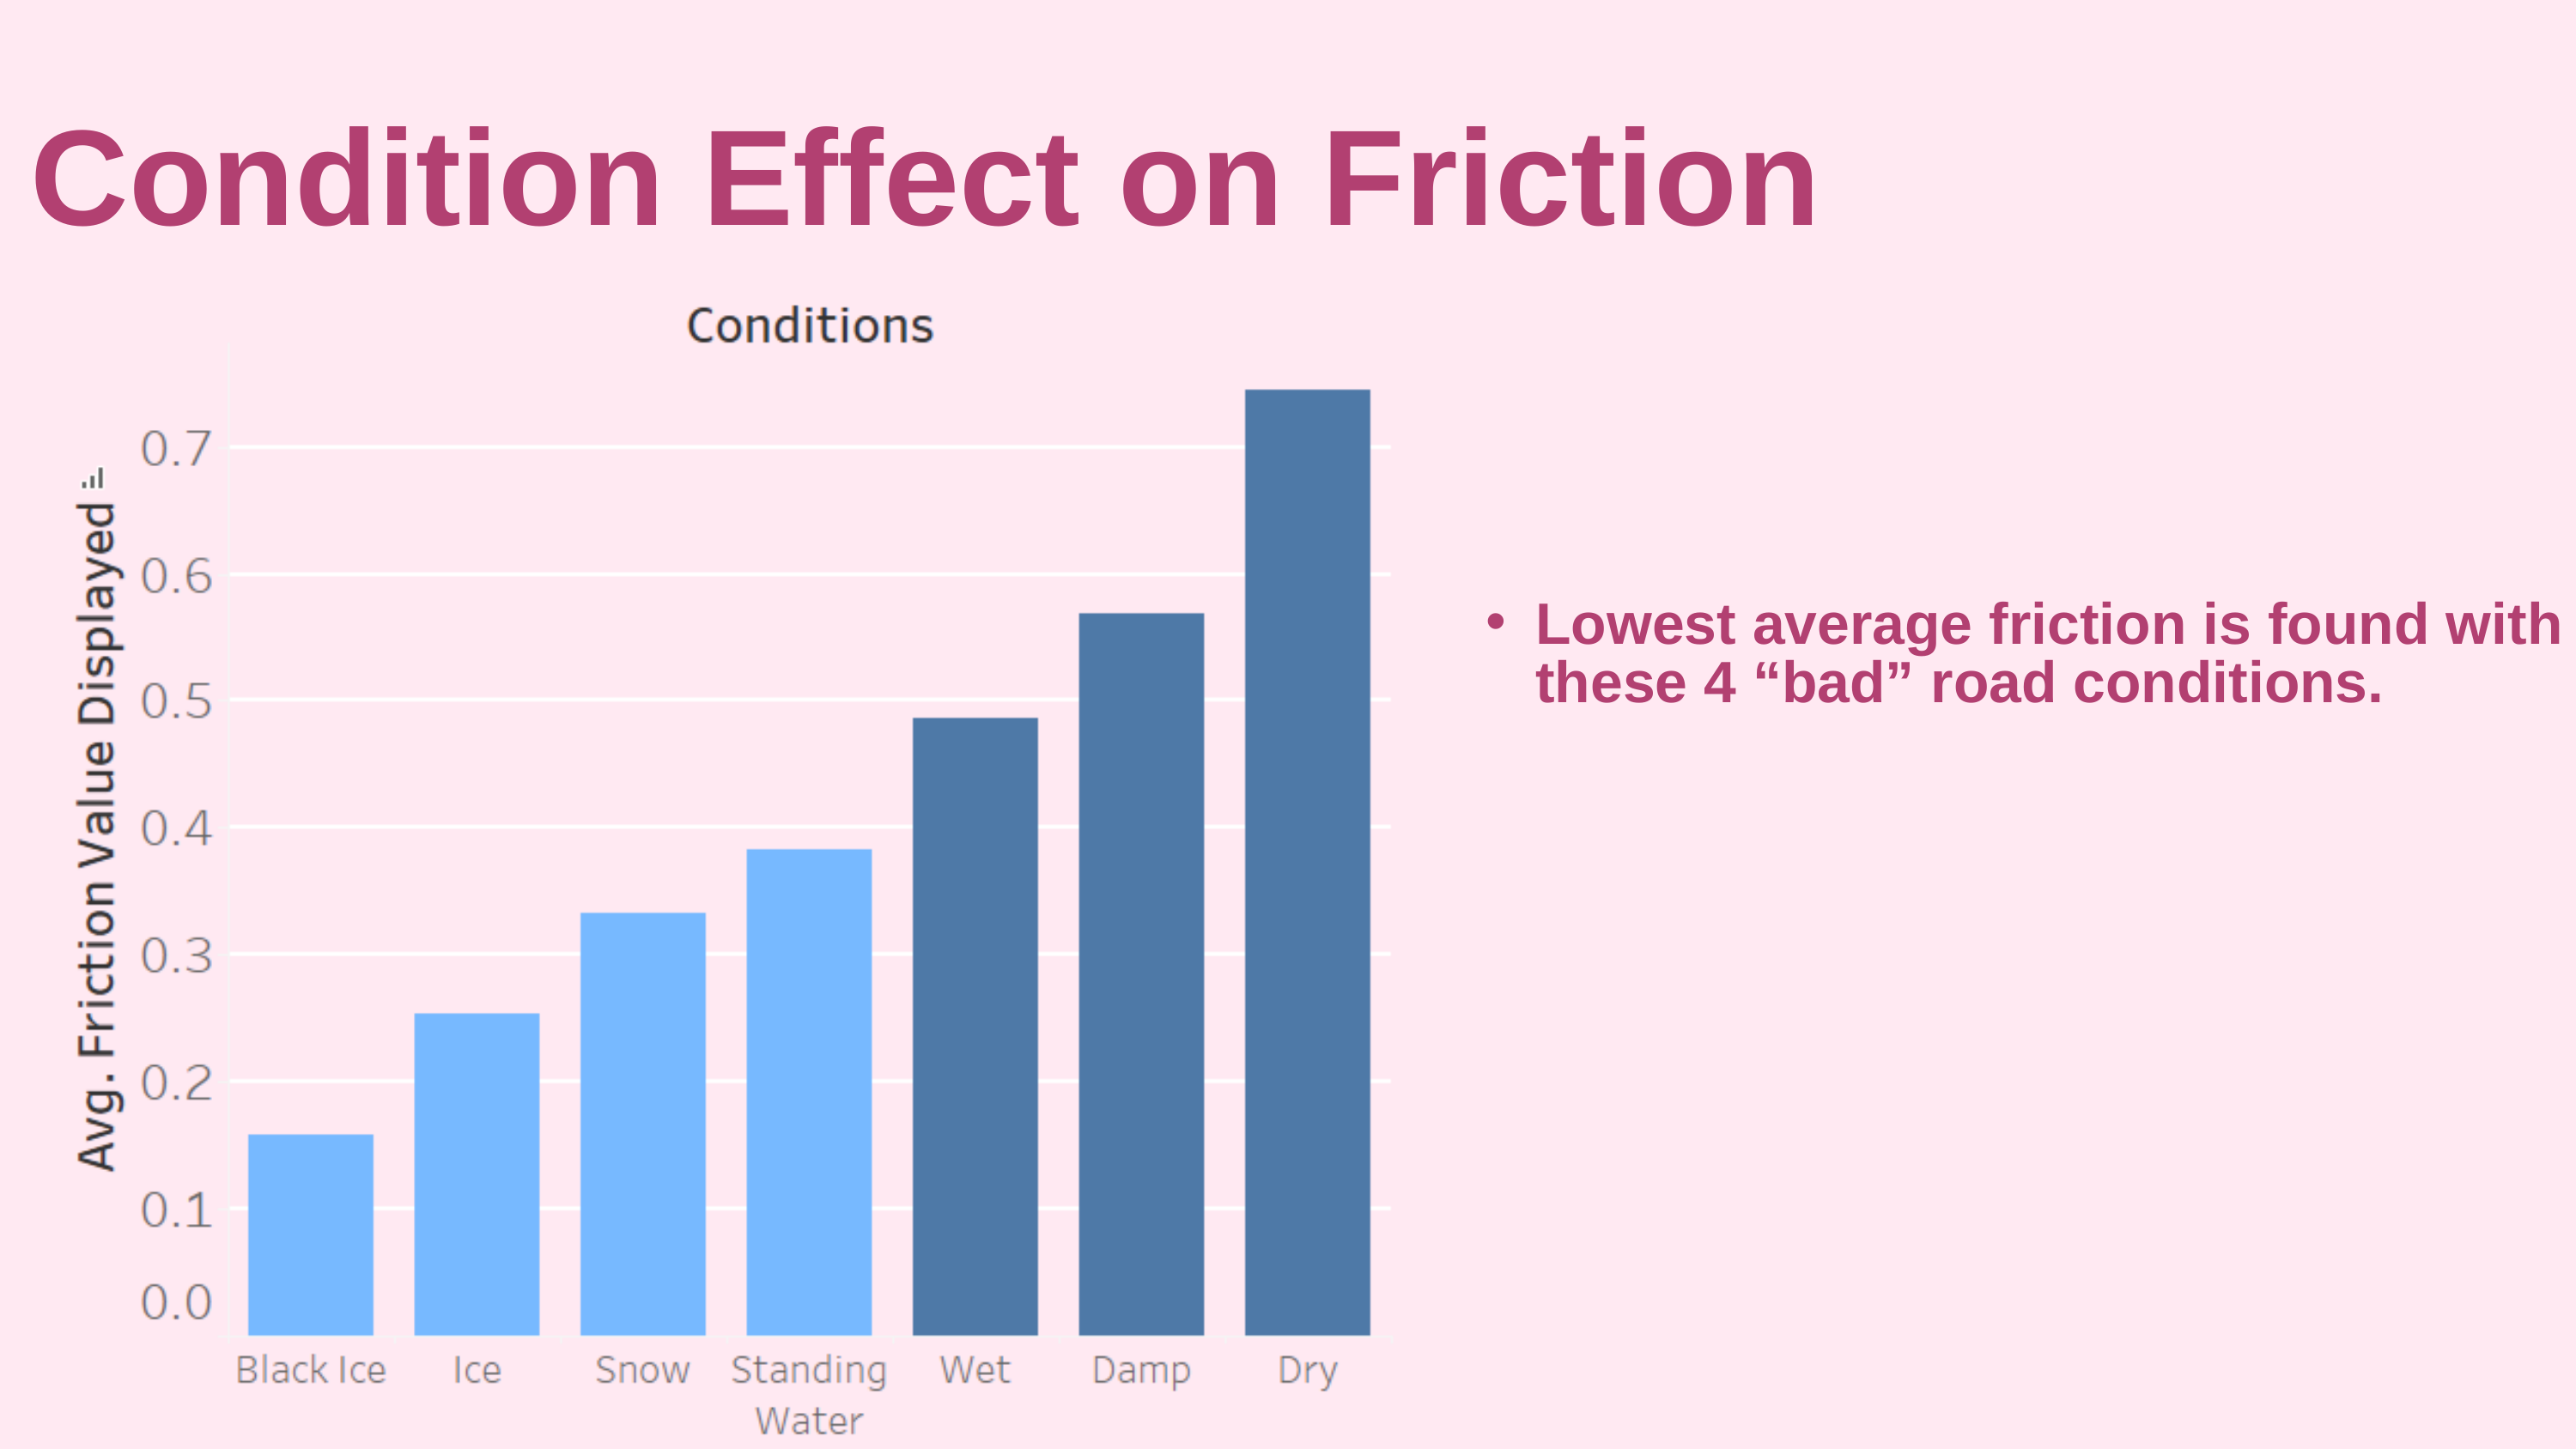

Condition Effect on Friction

Lowest average friction is found with these 4 “bad” road conditions.